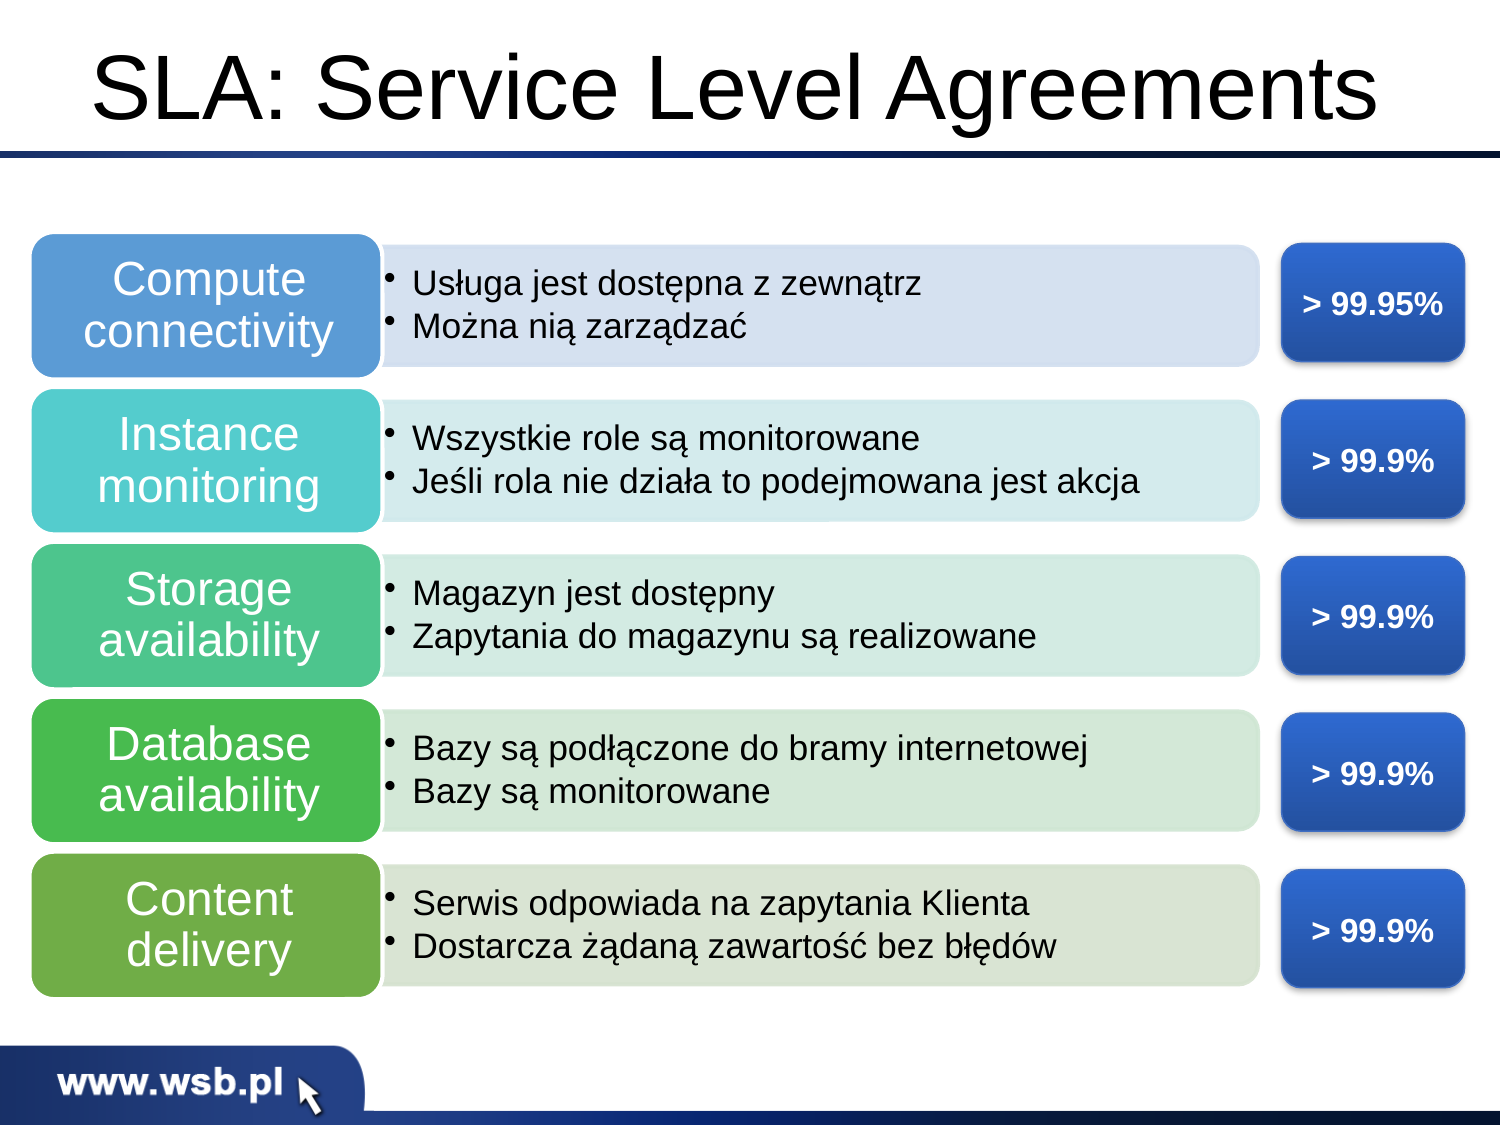

# SLA: Service Level Agreements
Usługa jest dostępna z zewnątrz
Można nią zarządzać
Compute connectivity
Wszystkie role są monitorowane
Jeśli rola nie działa to podejmowana jest akcja
Instance monitoring
Magazyn jest dostępny
Zapytania do magazynu są realizowane
Storage availability
Bazy są podłączone do bramy internetowej
Bazy są monitorowane
Database availability
Serwis odpowiada na zapytania Klienta
Dostarcza żądaną zawartość bez błędów
Content delivery
> 99.95%
> 99.9%
> 99.9%
> 99.9%
> 99.9%